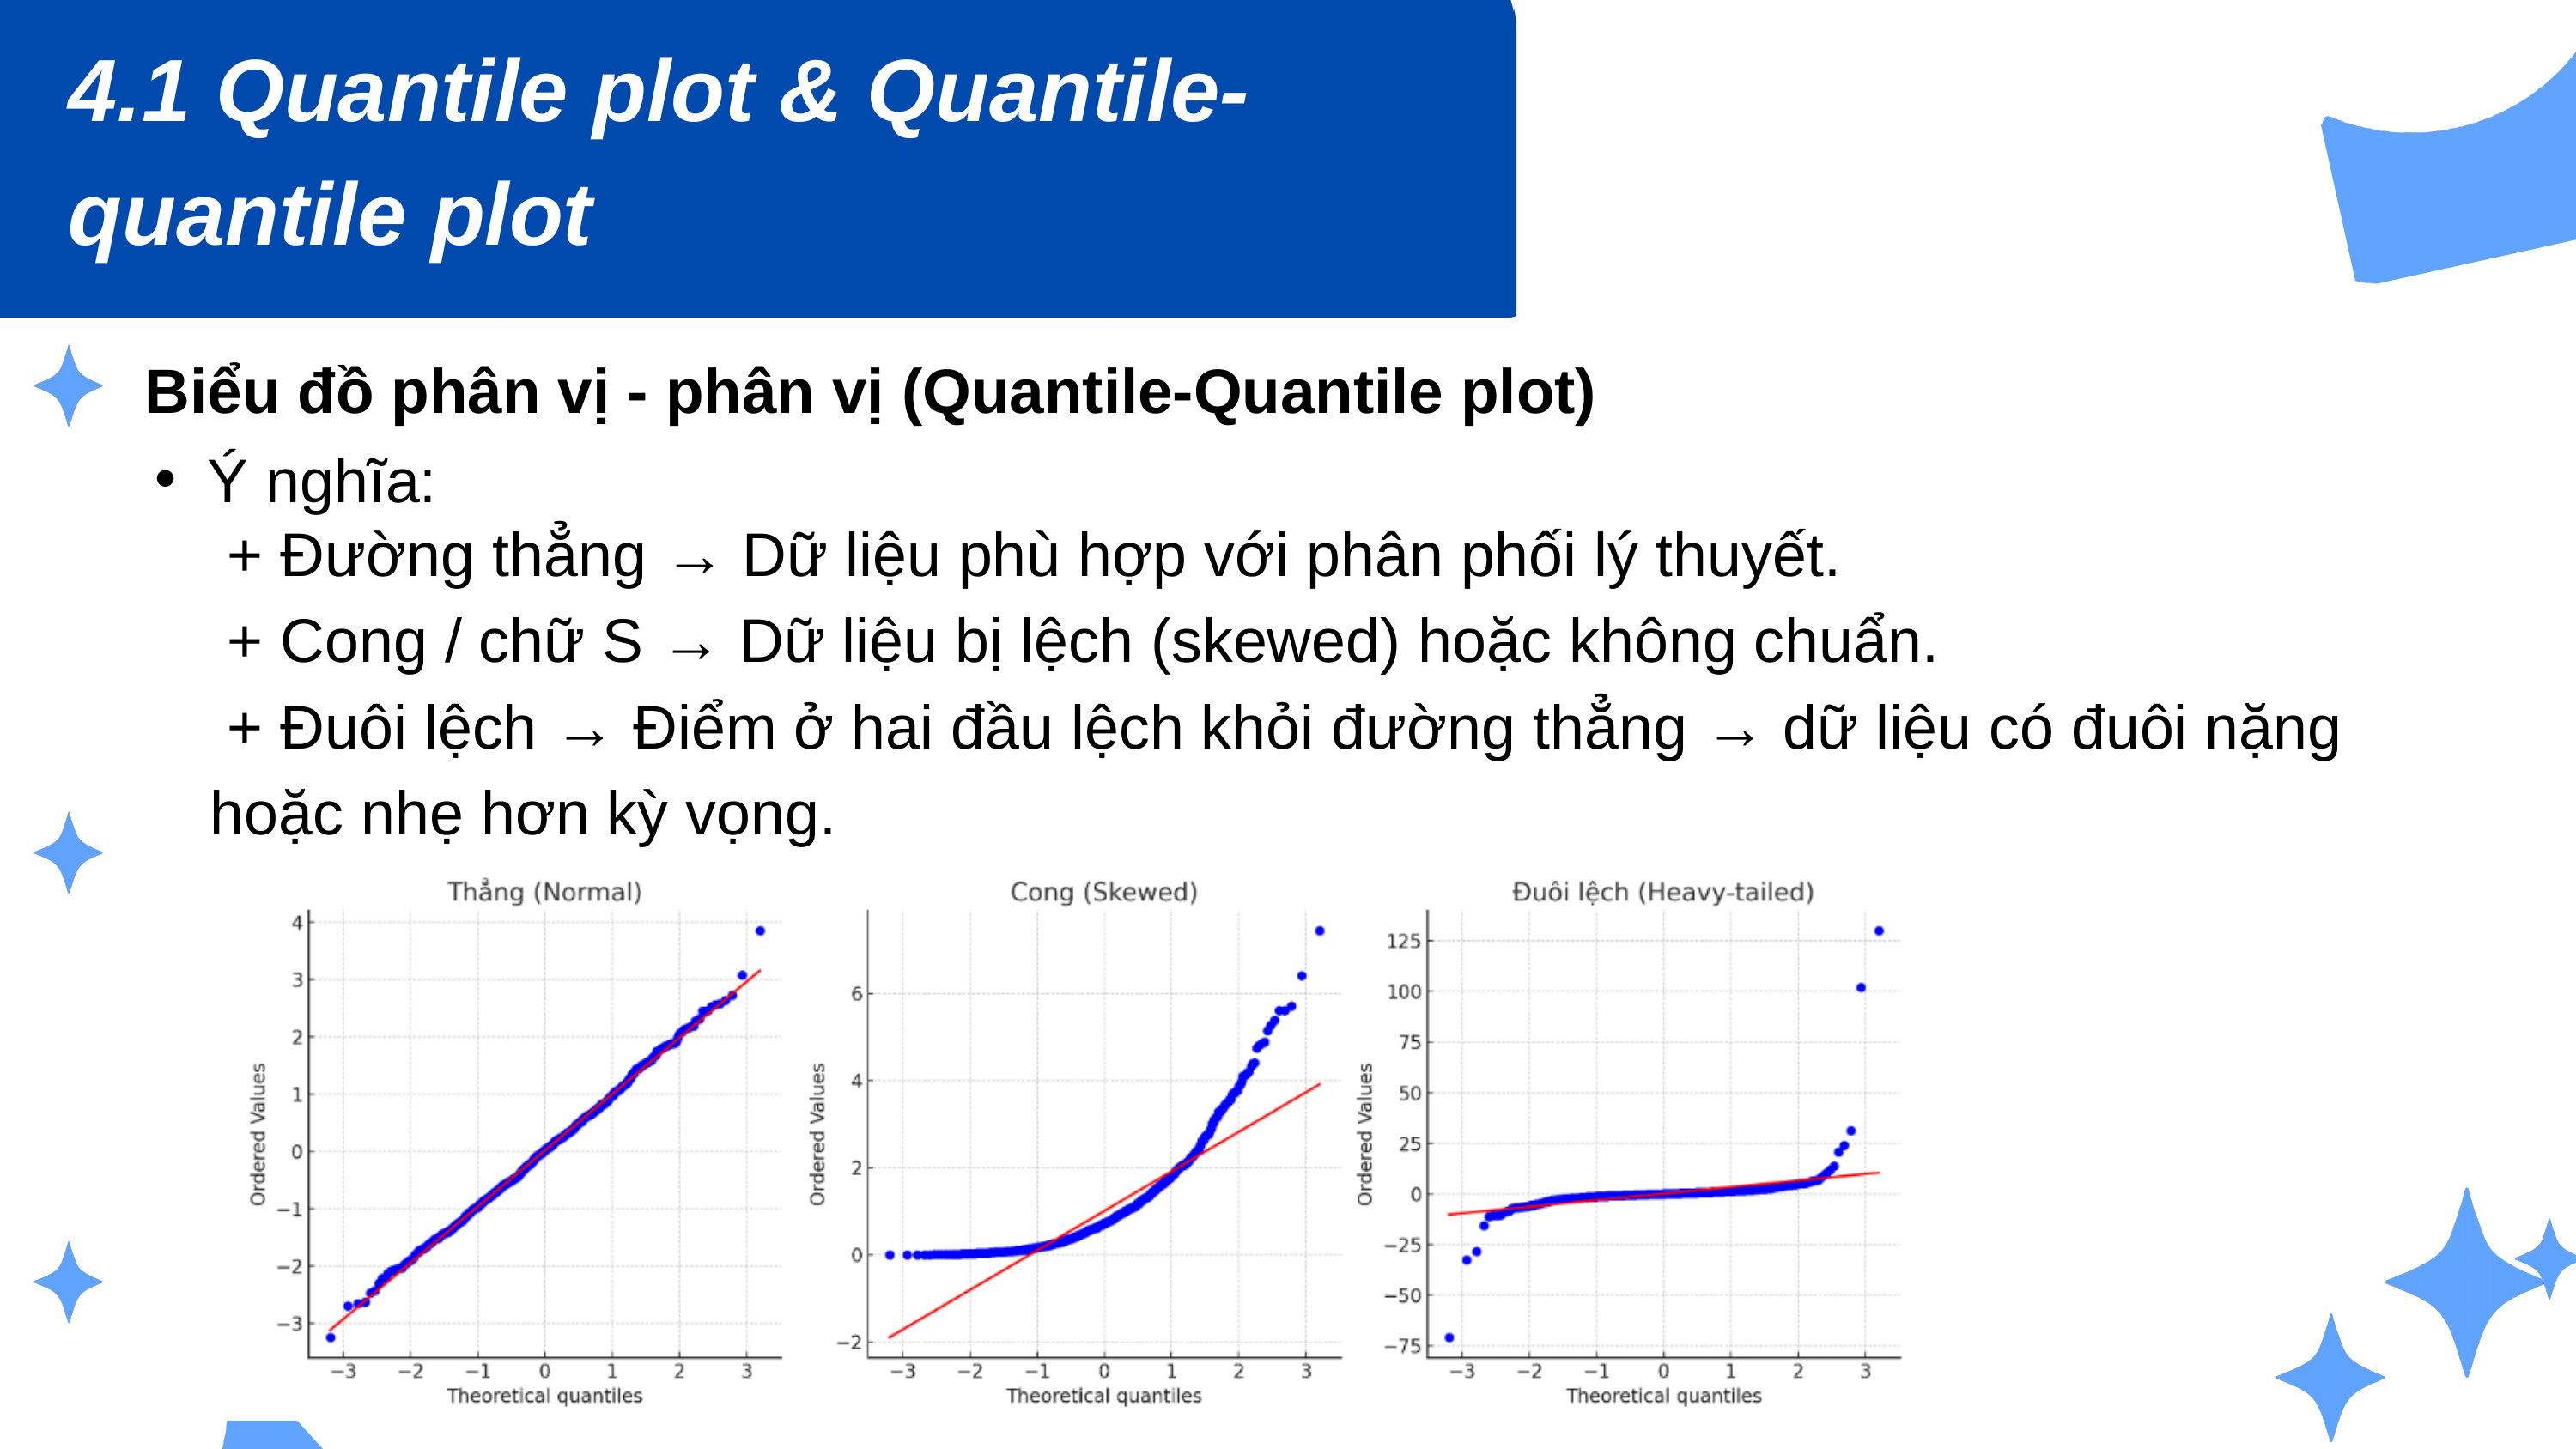

4.1 Quantile plot & Quantile-quantile plot
Biểu đồ phân vị - phân vị (Quantile-Quantile plot)

Ý nghĩa:
 + Đường thẳng → Dữ liệu phù hợp với phân phối lý thuyết.
 + Cong / chữ S → Dữ liệu bị lệch (skewed) hoặc không chuẩn.
 + Đuôi lệch → Điểm ở hai đầu lệch khỏi đường thẳng → dữ liệu có đuôi nặng hoặc nhẹ hơn kỳ vọng.